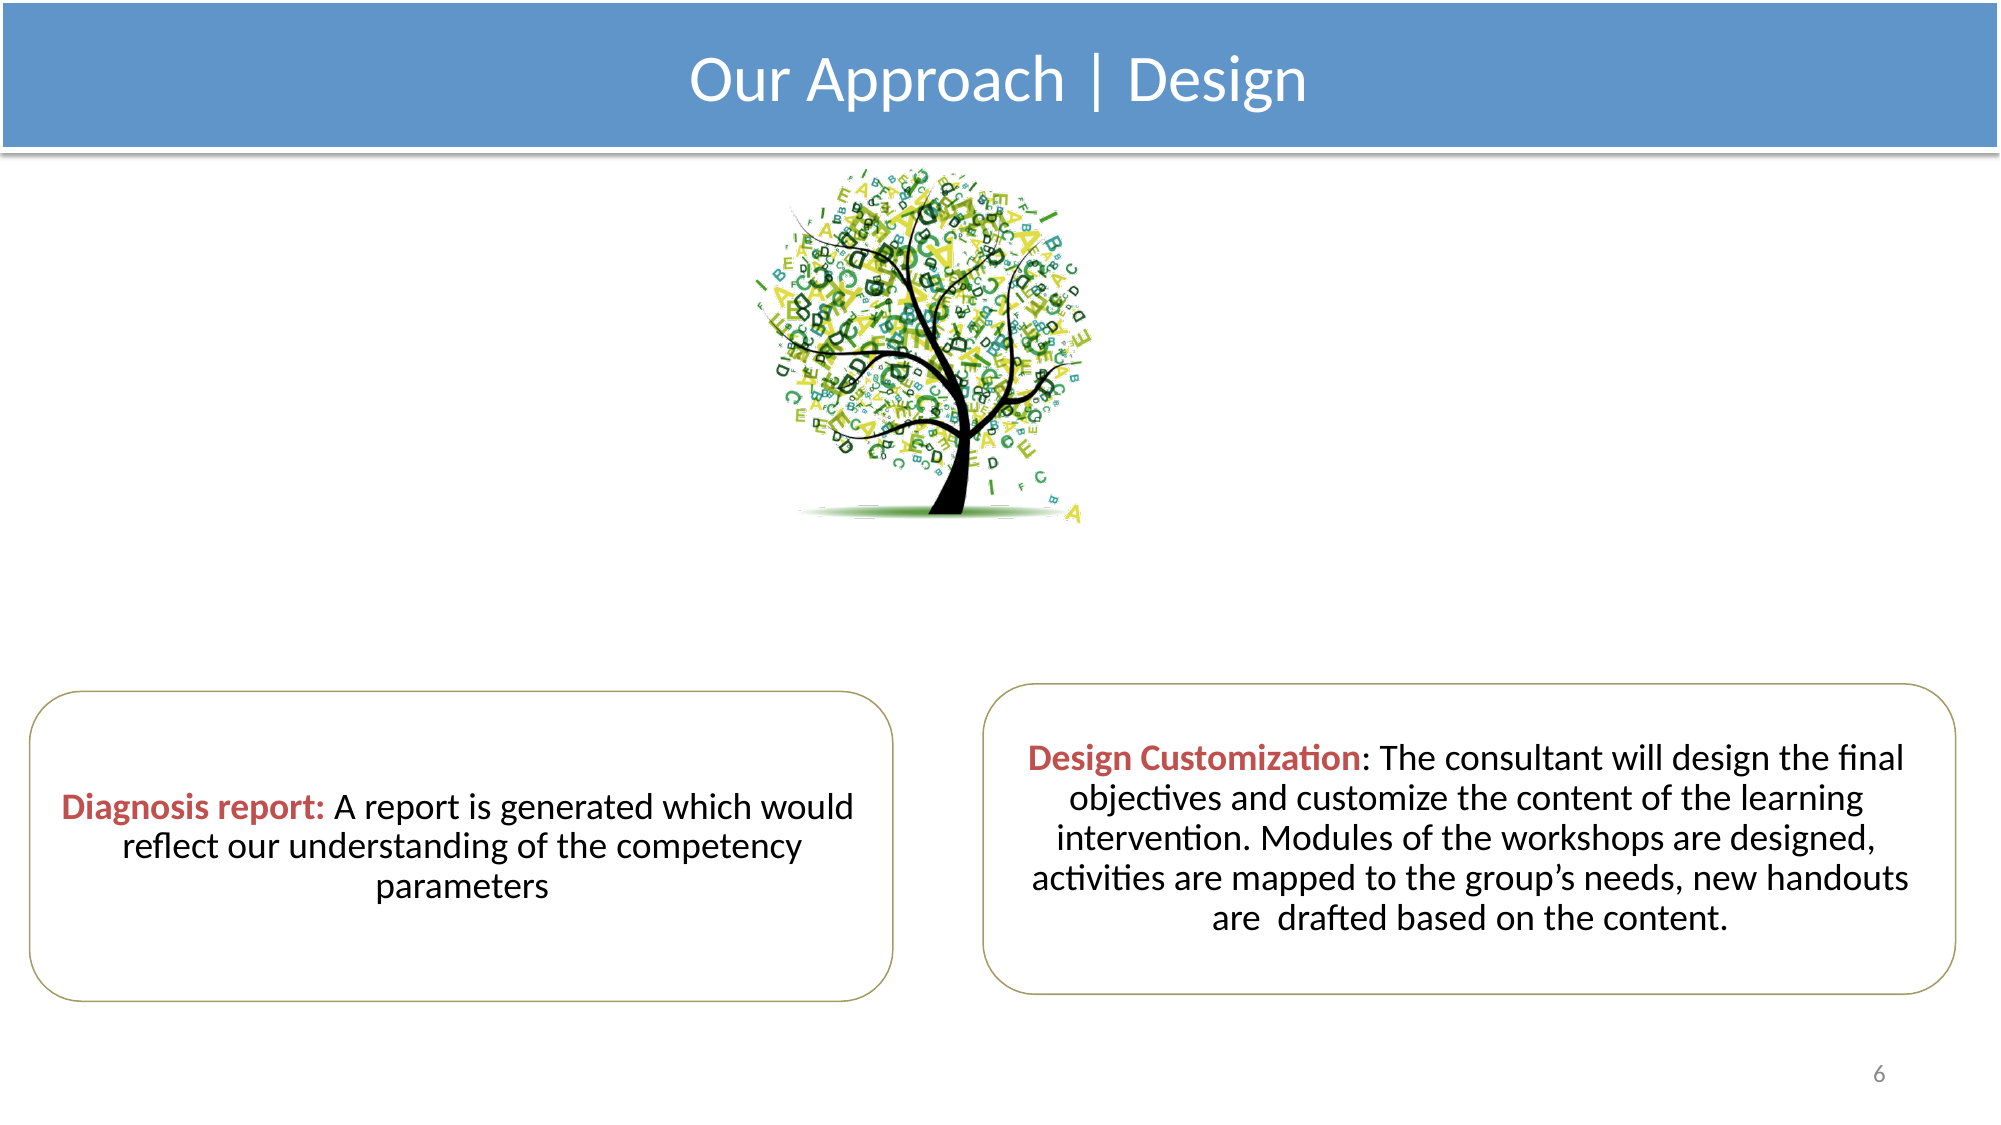

# Our Approach | Design

Design Customization: The consultant will design the final  objectives and customize the content of the learning  intervention. Modules of the workshops are designed,  activities are mapped to the group’s needs, new handouts are  drafted based on the content.
Diagnosis report: A report is generated which would  reflect our understanding of the competency parameters
6